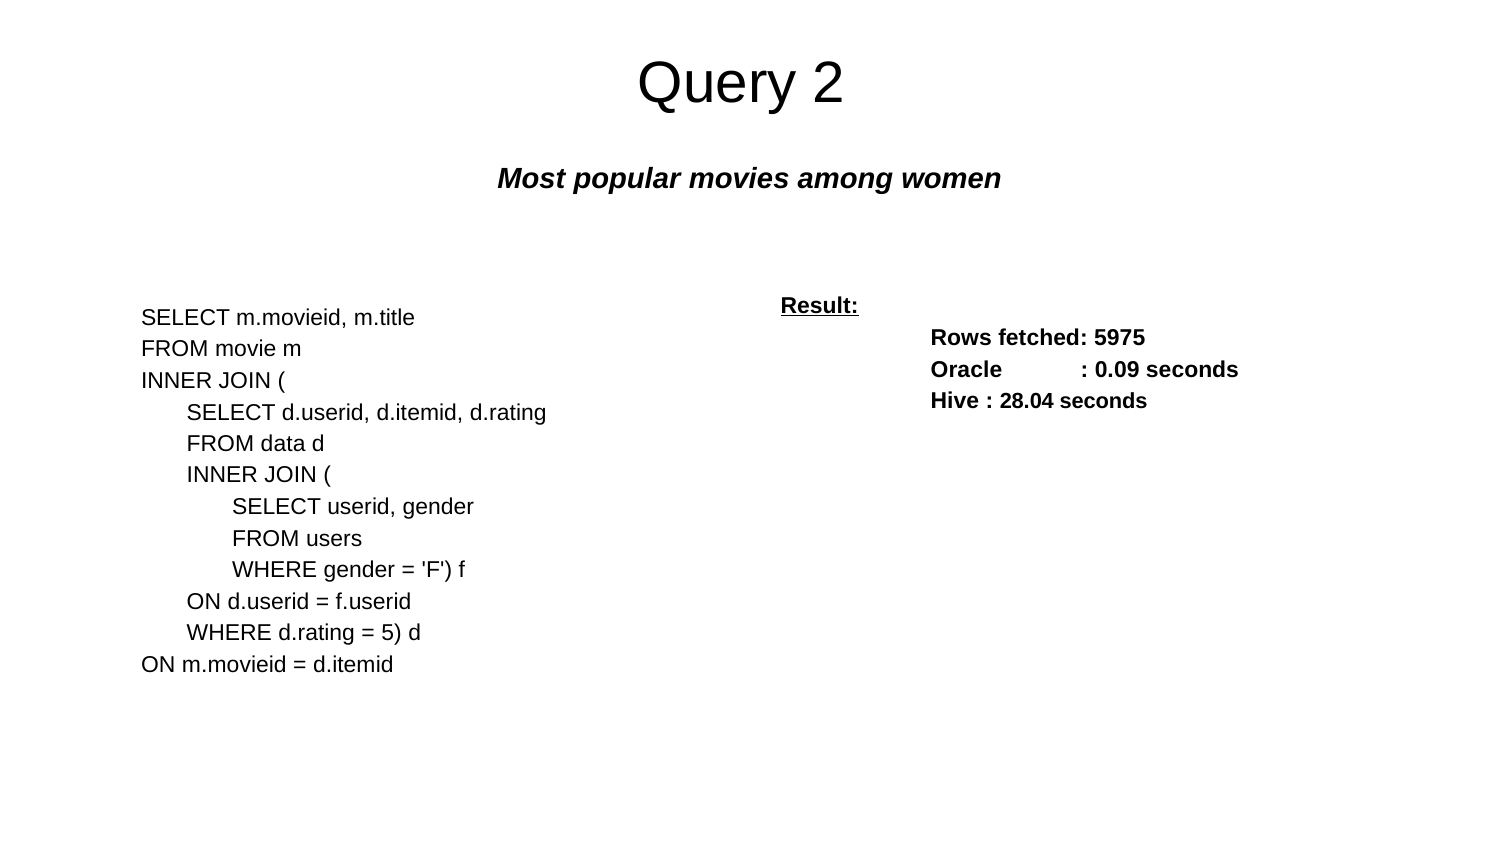

# Query 2

Most popular movies among women
Result:
	Rows fetched: 5975
	Oracle	: 0.09 seconds
	Hive : 28.04 seconds

SELECT m.movieid, m.title
FROM movie m
INNER JOIN (
       SELECT d.userid, d.itemid, d.rating
       FROM data d
       INNER JOIN (
              SELECT userid, gender
              FROM users
              WHERE gender = 'F') f
       ON d.userid = f.userid
       WHERE d.rating = 5) d
ON m.movieid = d.itemid​